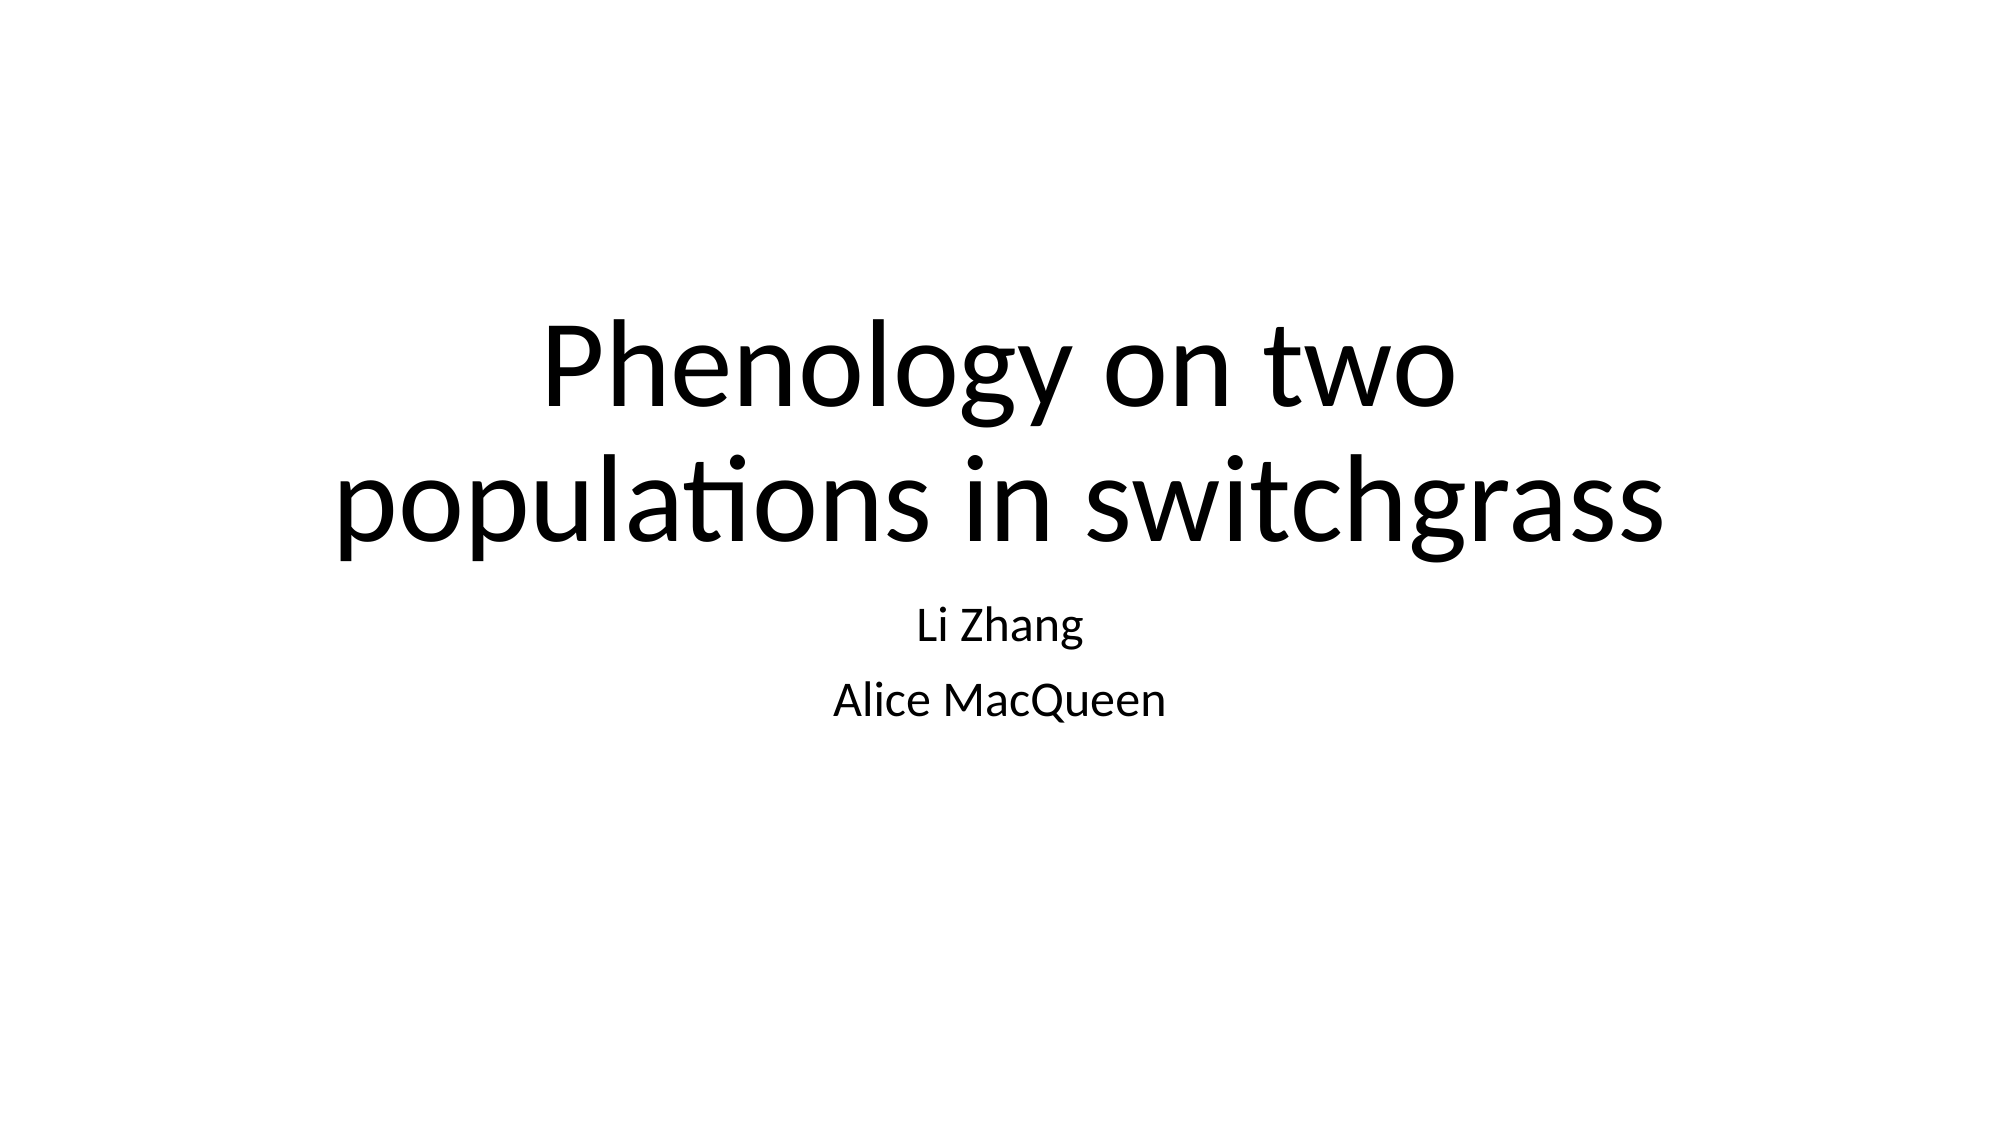

# Phenology on two populations in switchgrass
Li Zhang
Alice MacQueen